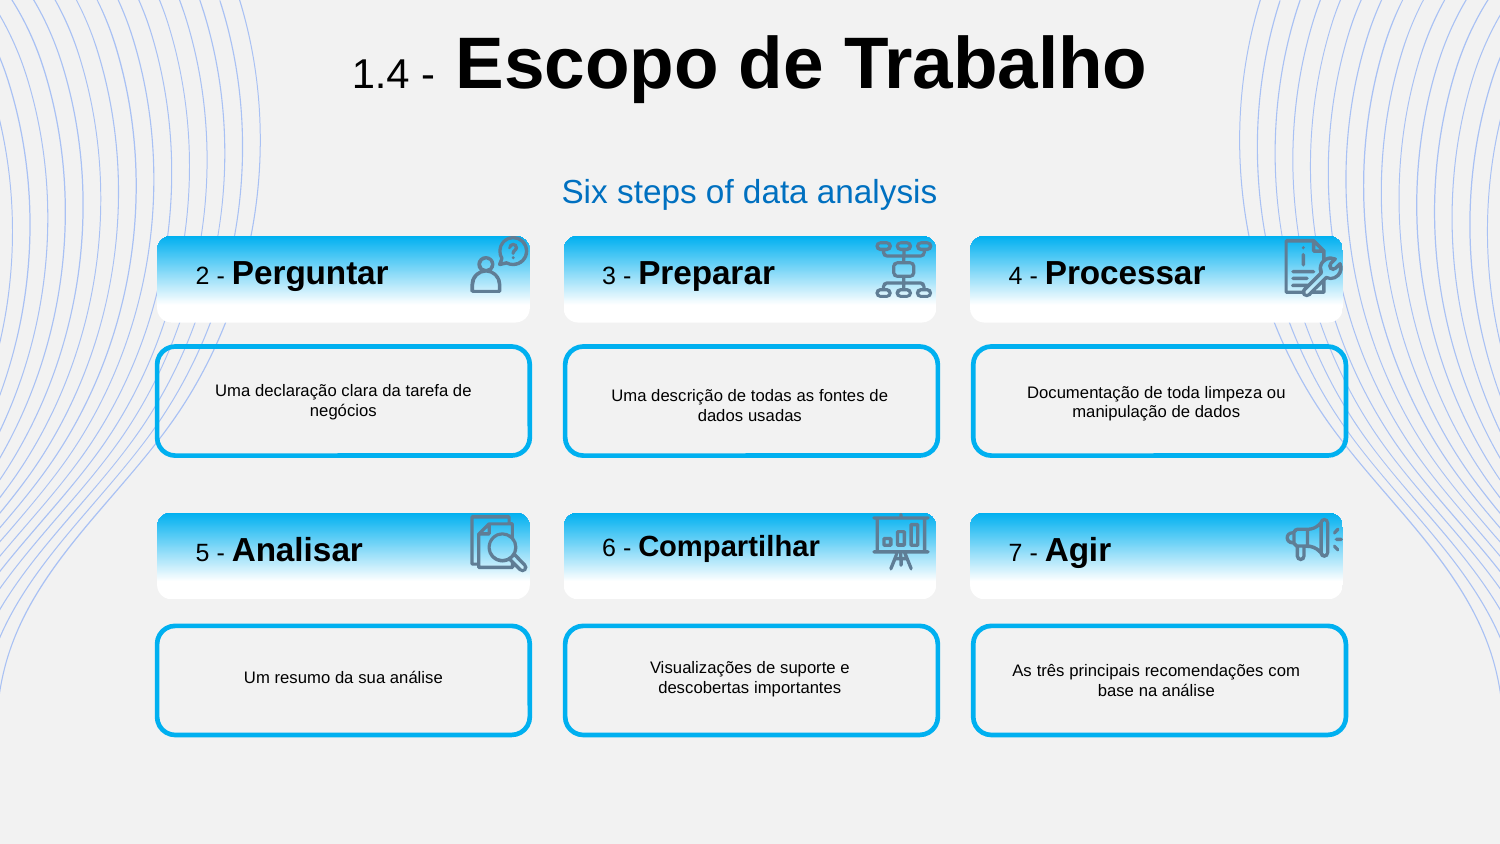

1.4 - Escopo de Trabalho
# Six steps of data analysis
2 - Perguntar

3 - Preparar
4 - Processar

Uma declaração clara da tarefa de negócios
Documentação de toda limpeza ou manipulação de dados
Uma descrição de todas as fontes de dados usadas
5 - Analisar
6 - Compartilhar

7 - Agir

Visualizações de suporte e descobertas importantes
As três principais recomendações com base na análise
Um resumo da sua análise